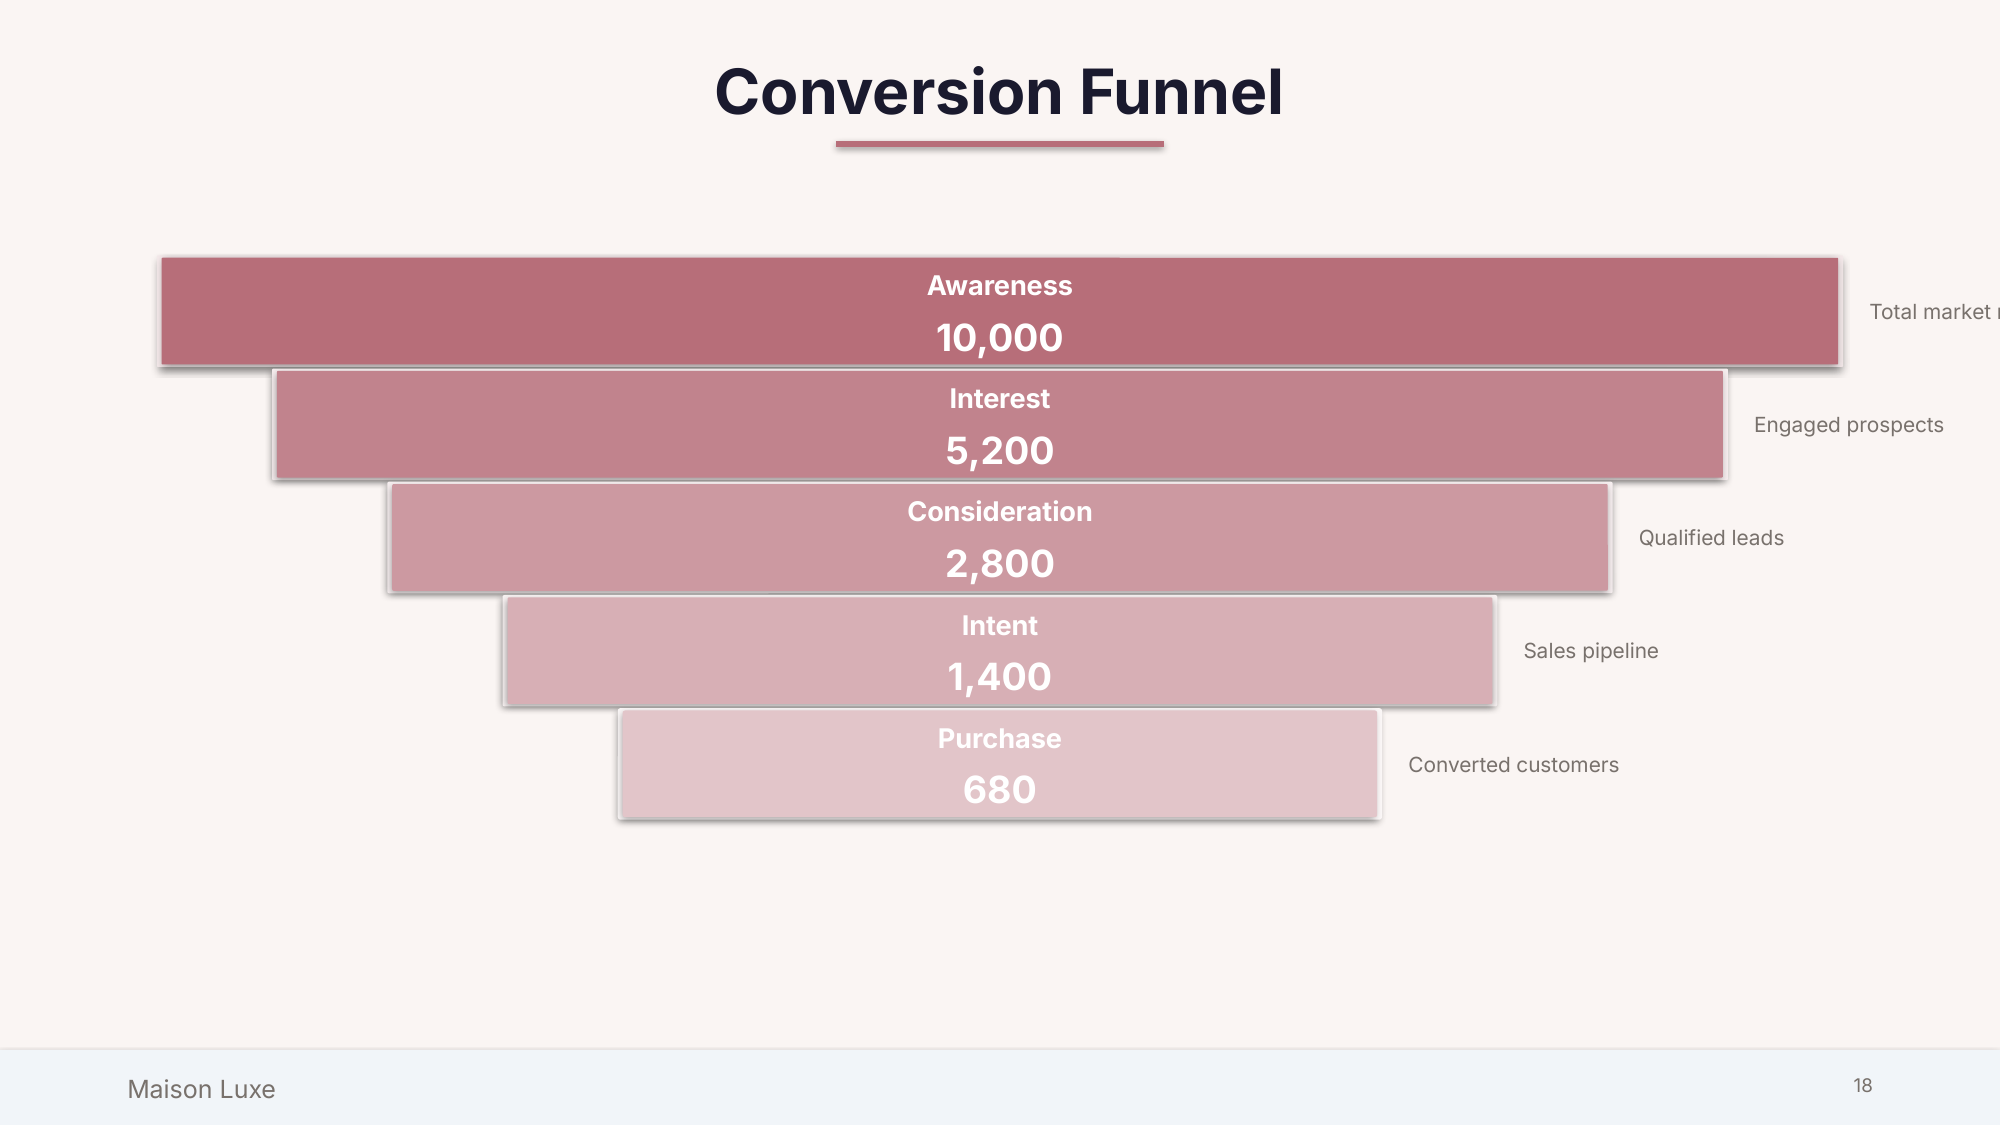

Conversion Funnel

Awareness
Total market reach
10,000

Interest
Engaged prospects
5,200

Consideration
Qualified leads
2,800

Intent
Sales pipeline
1,400

Purchase
Converted customers
680

Maison Luxe
18